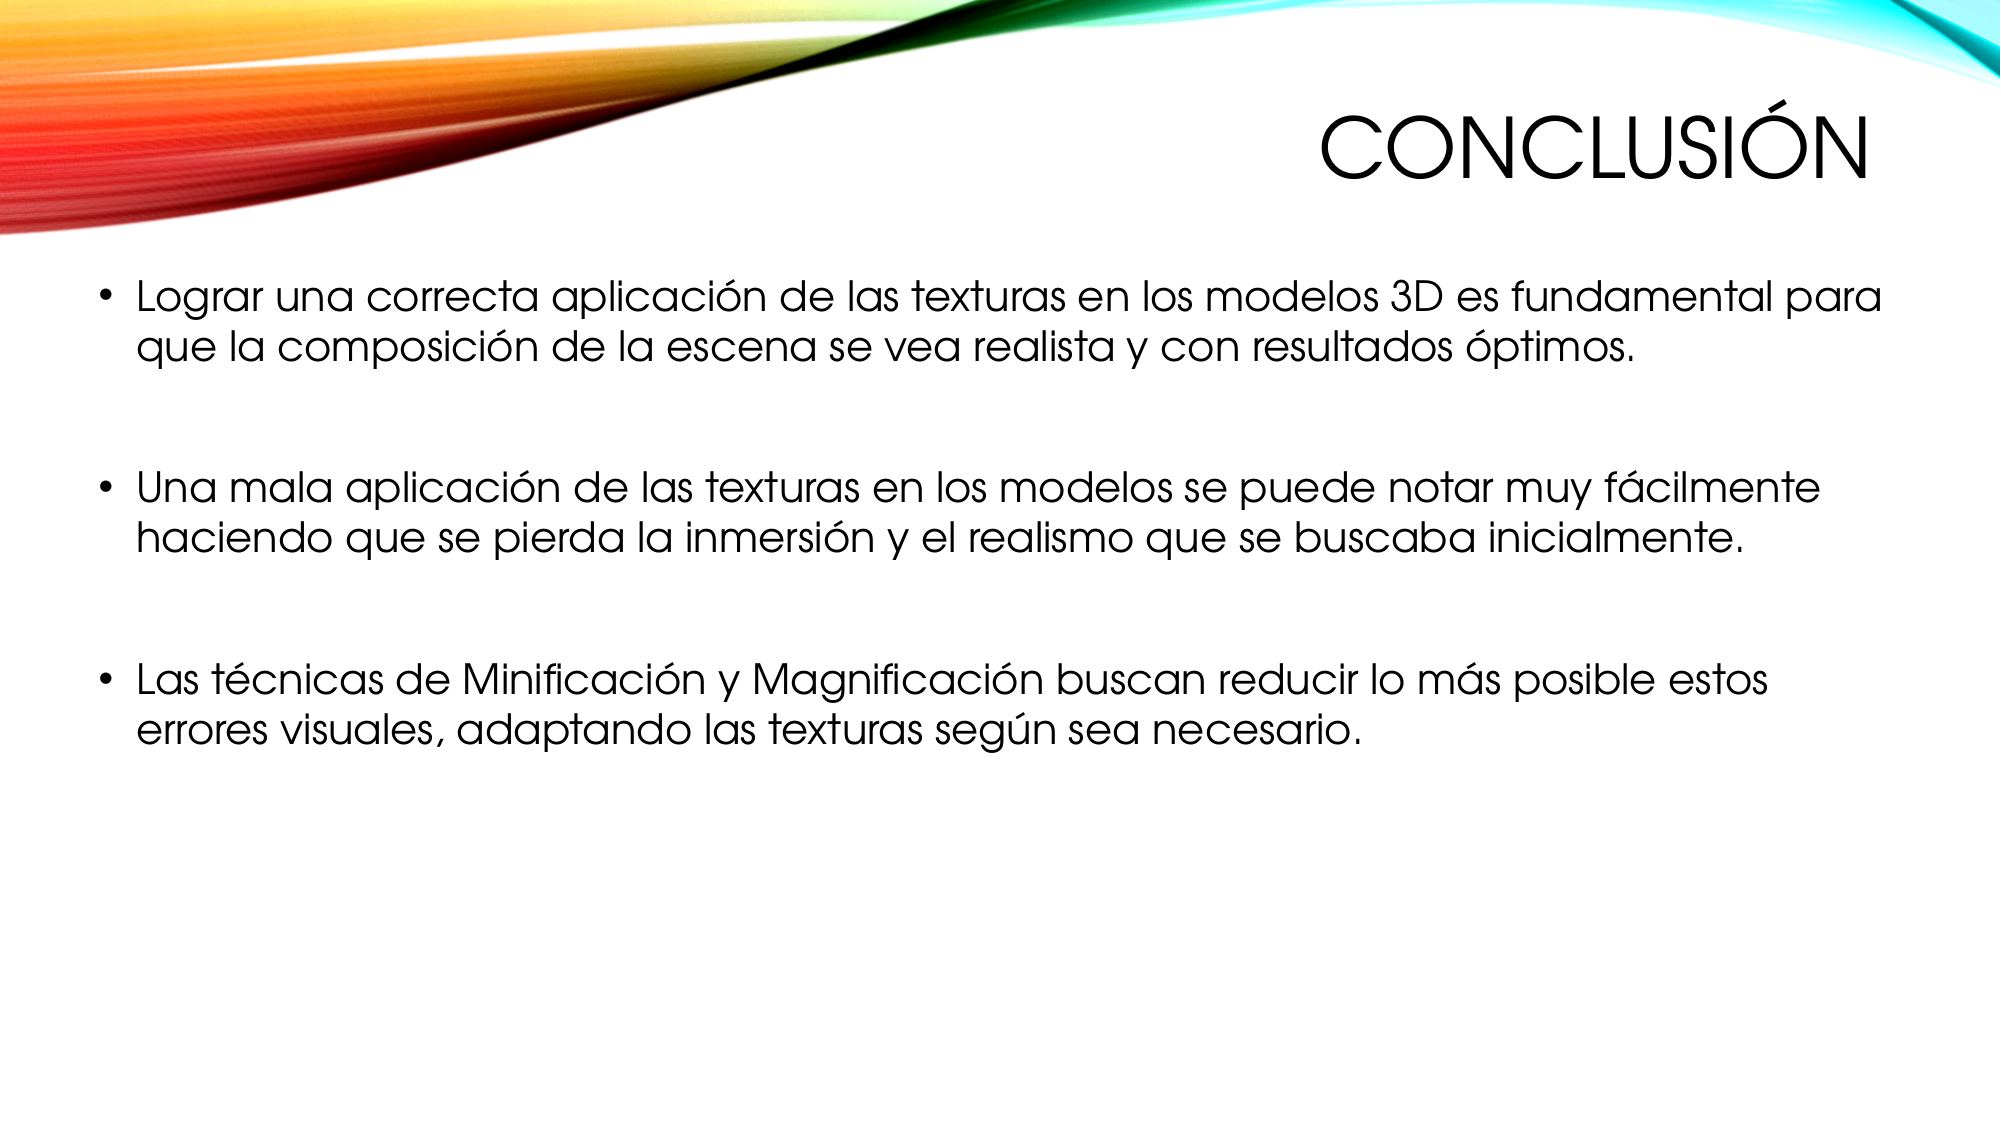

# Conclusión
Lograr una correcta aplicación de las texturas en los modelos 3D es fundamental para que la composición de la escena se vea realista y con resultados óptimos.

Una mala aplicación de las texturas en los modelos se puede notar muy fácilmente haciendo que se pierda la inmersión y el realismo que se buscaba inicialmente.

Las técnicas de Minificación y Magnificación buscan reducir lo más posible estos errores visuales, adaptando las texturas según sea necesario.